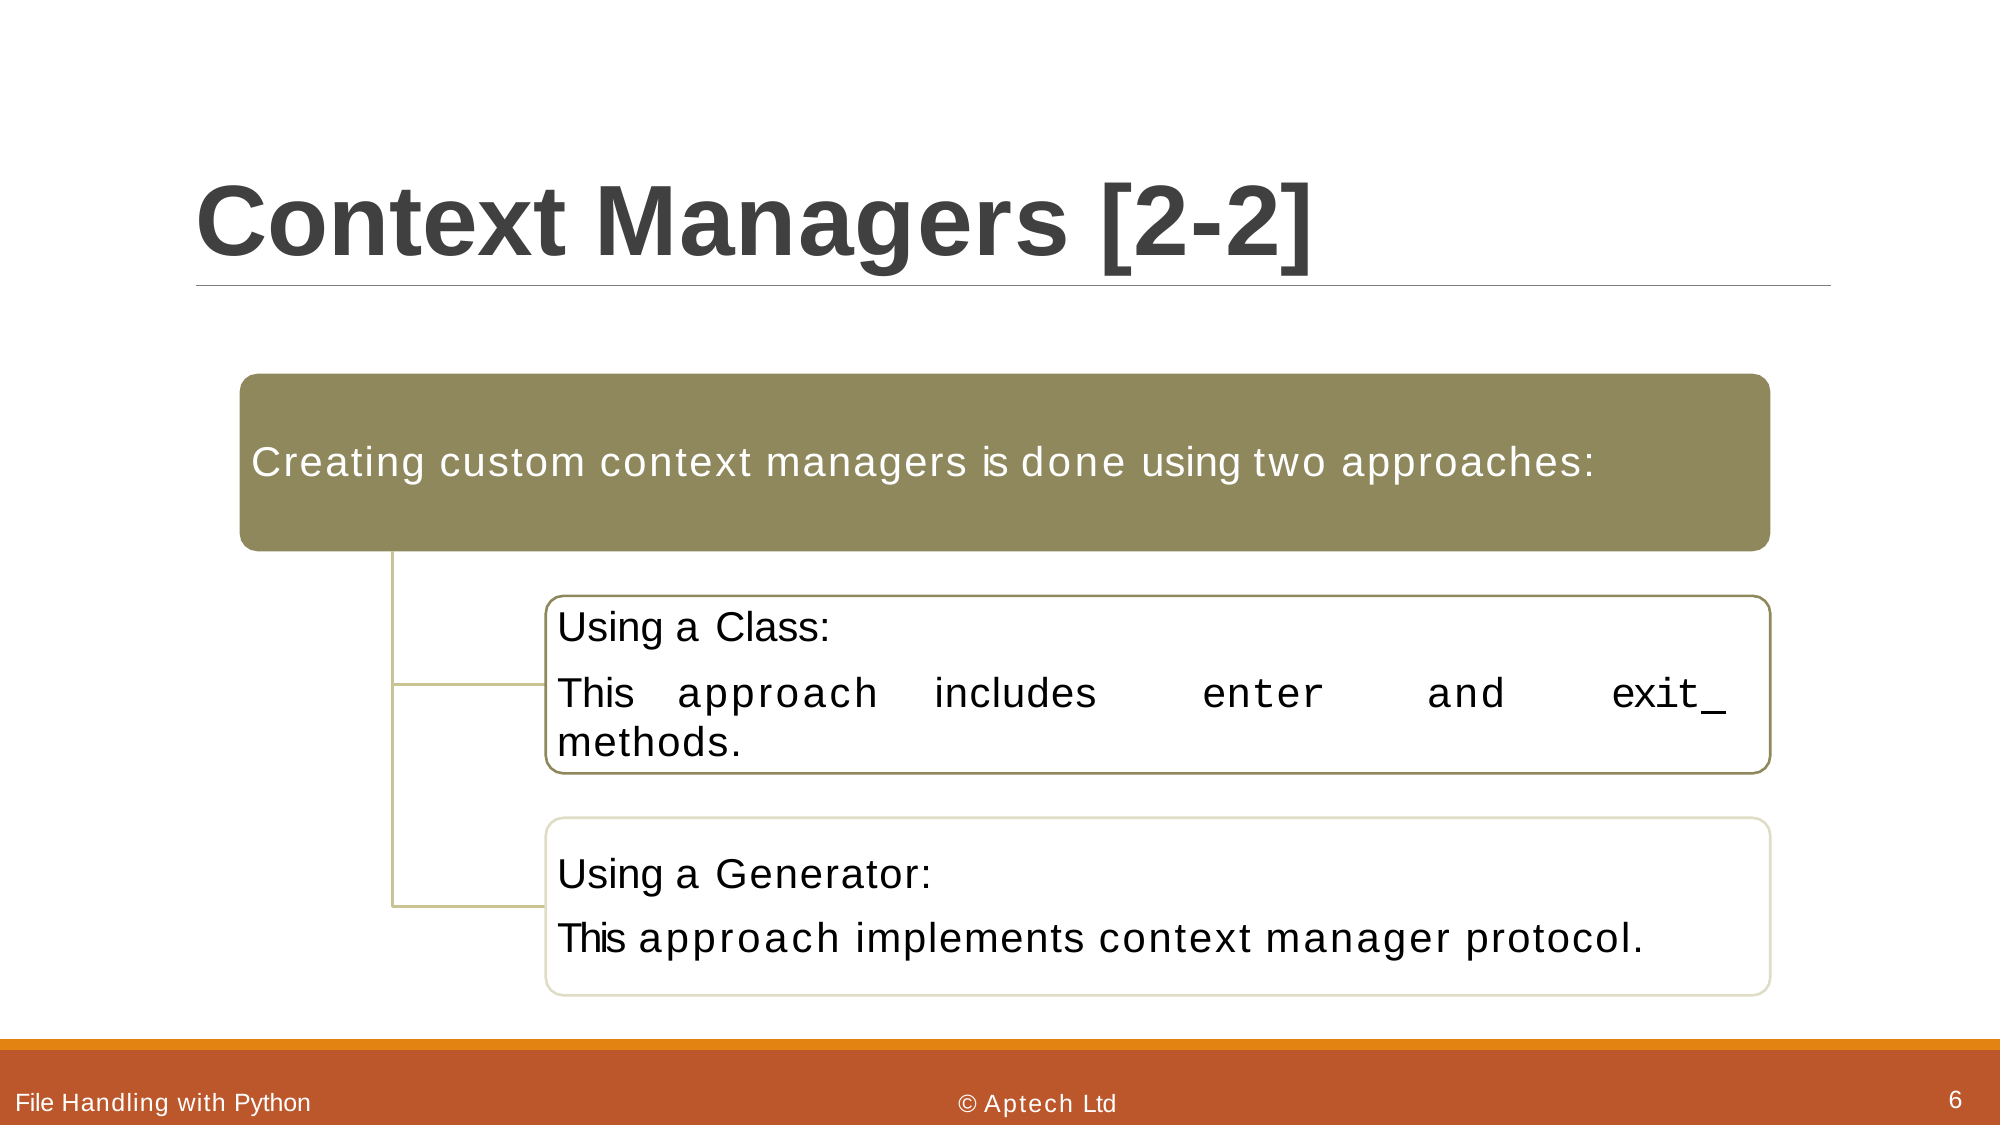

# Context Managers [2-2]

Creating custom context managers is done using two approaches:

Using a Class:
This	approach	includes		enter		and		exit  methods.

Using a Generator:
This approach implements context manager protocol.
6
File Handling with Python
© Aptech Ltd